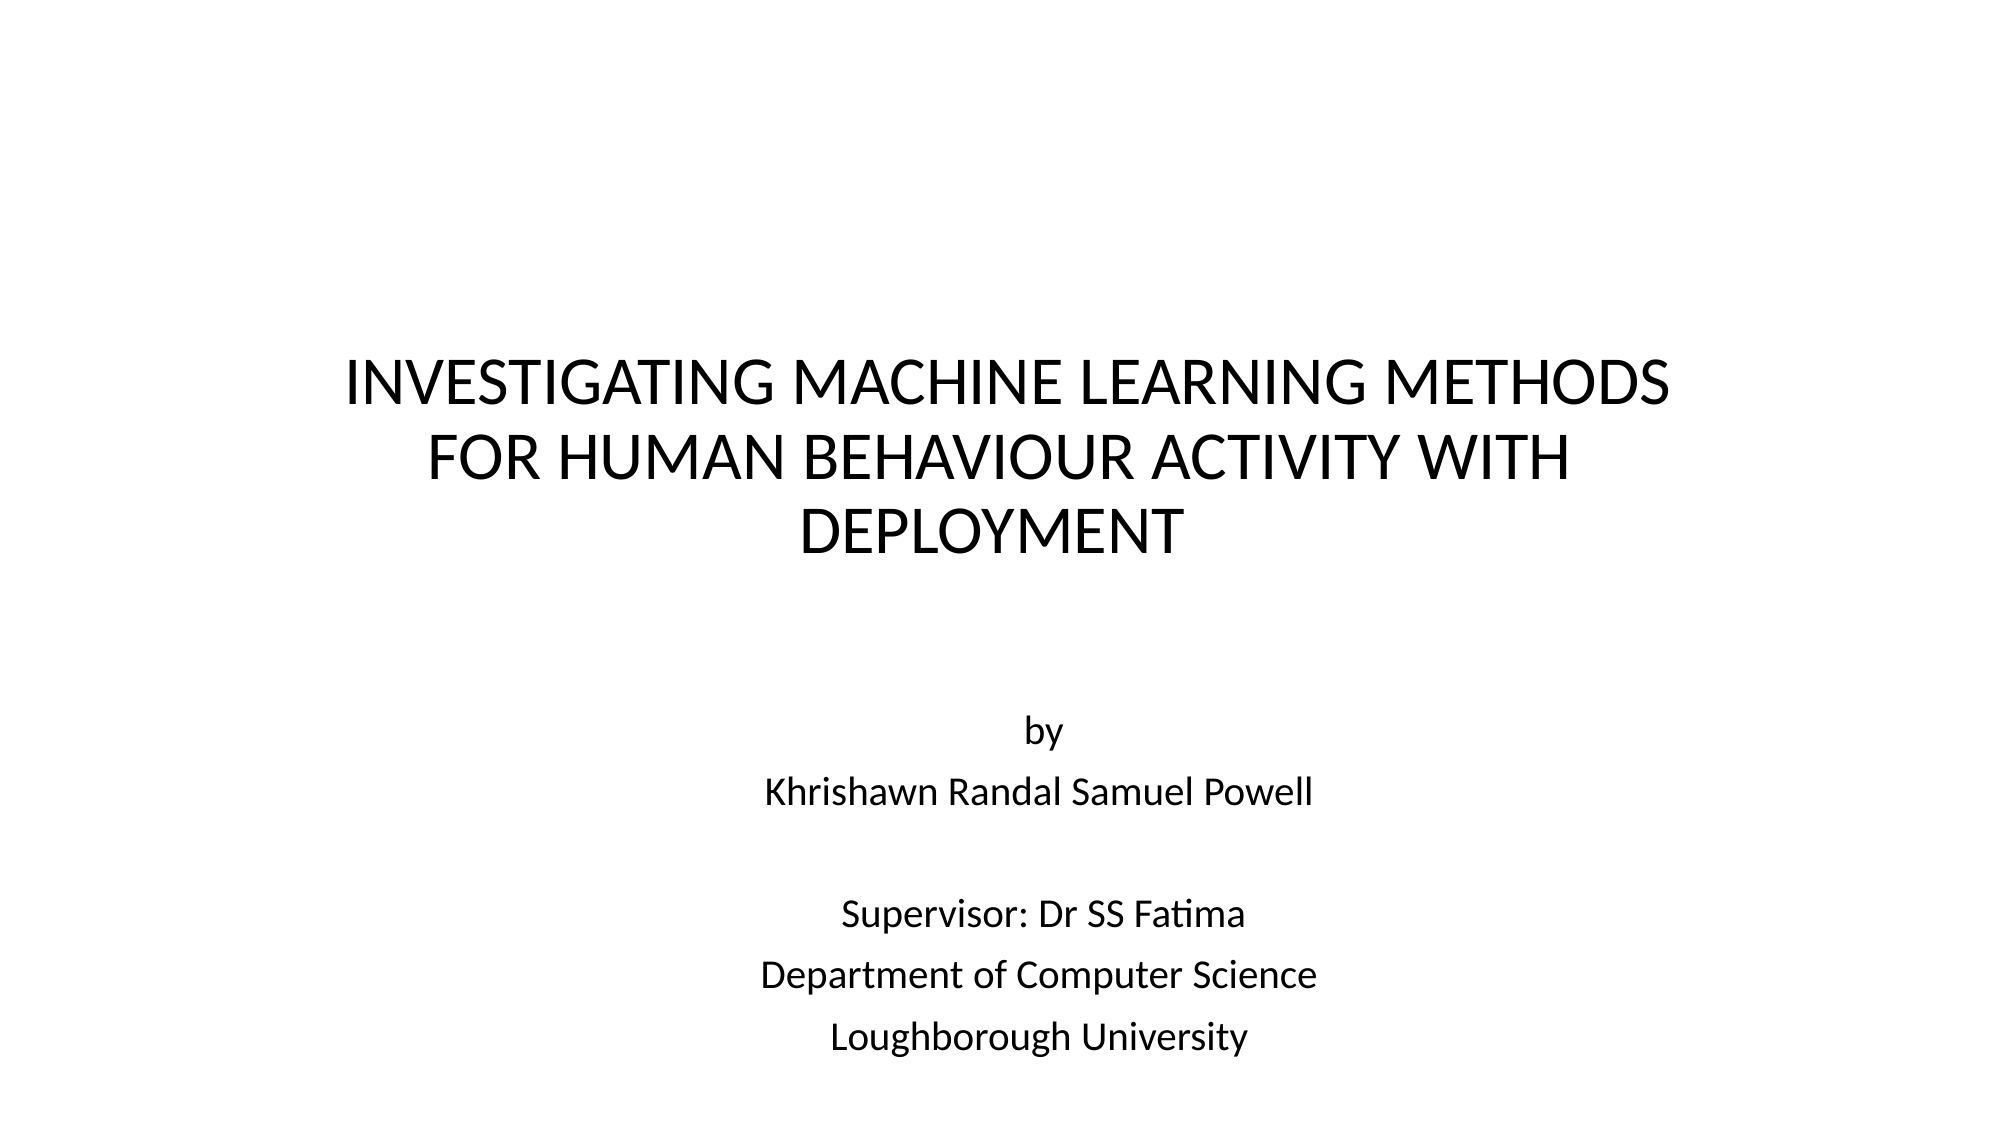

# INVESTIGATING MACHINE LEARNING METHODS FOR HUMAN BEHAVIOUR ACTIVITY WITH DEPLOYMENT

 by
Khrishawn Randal Samuel Powell

 Supervisor: Dr SS Fatima
Department of Computer Science
Loughborough University